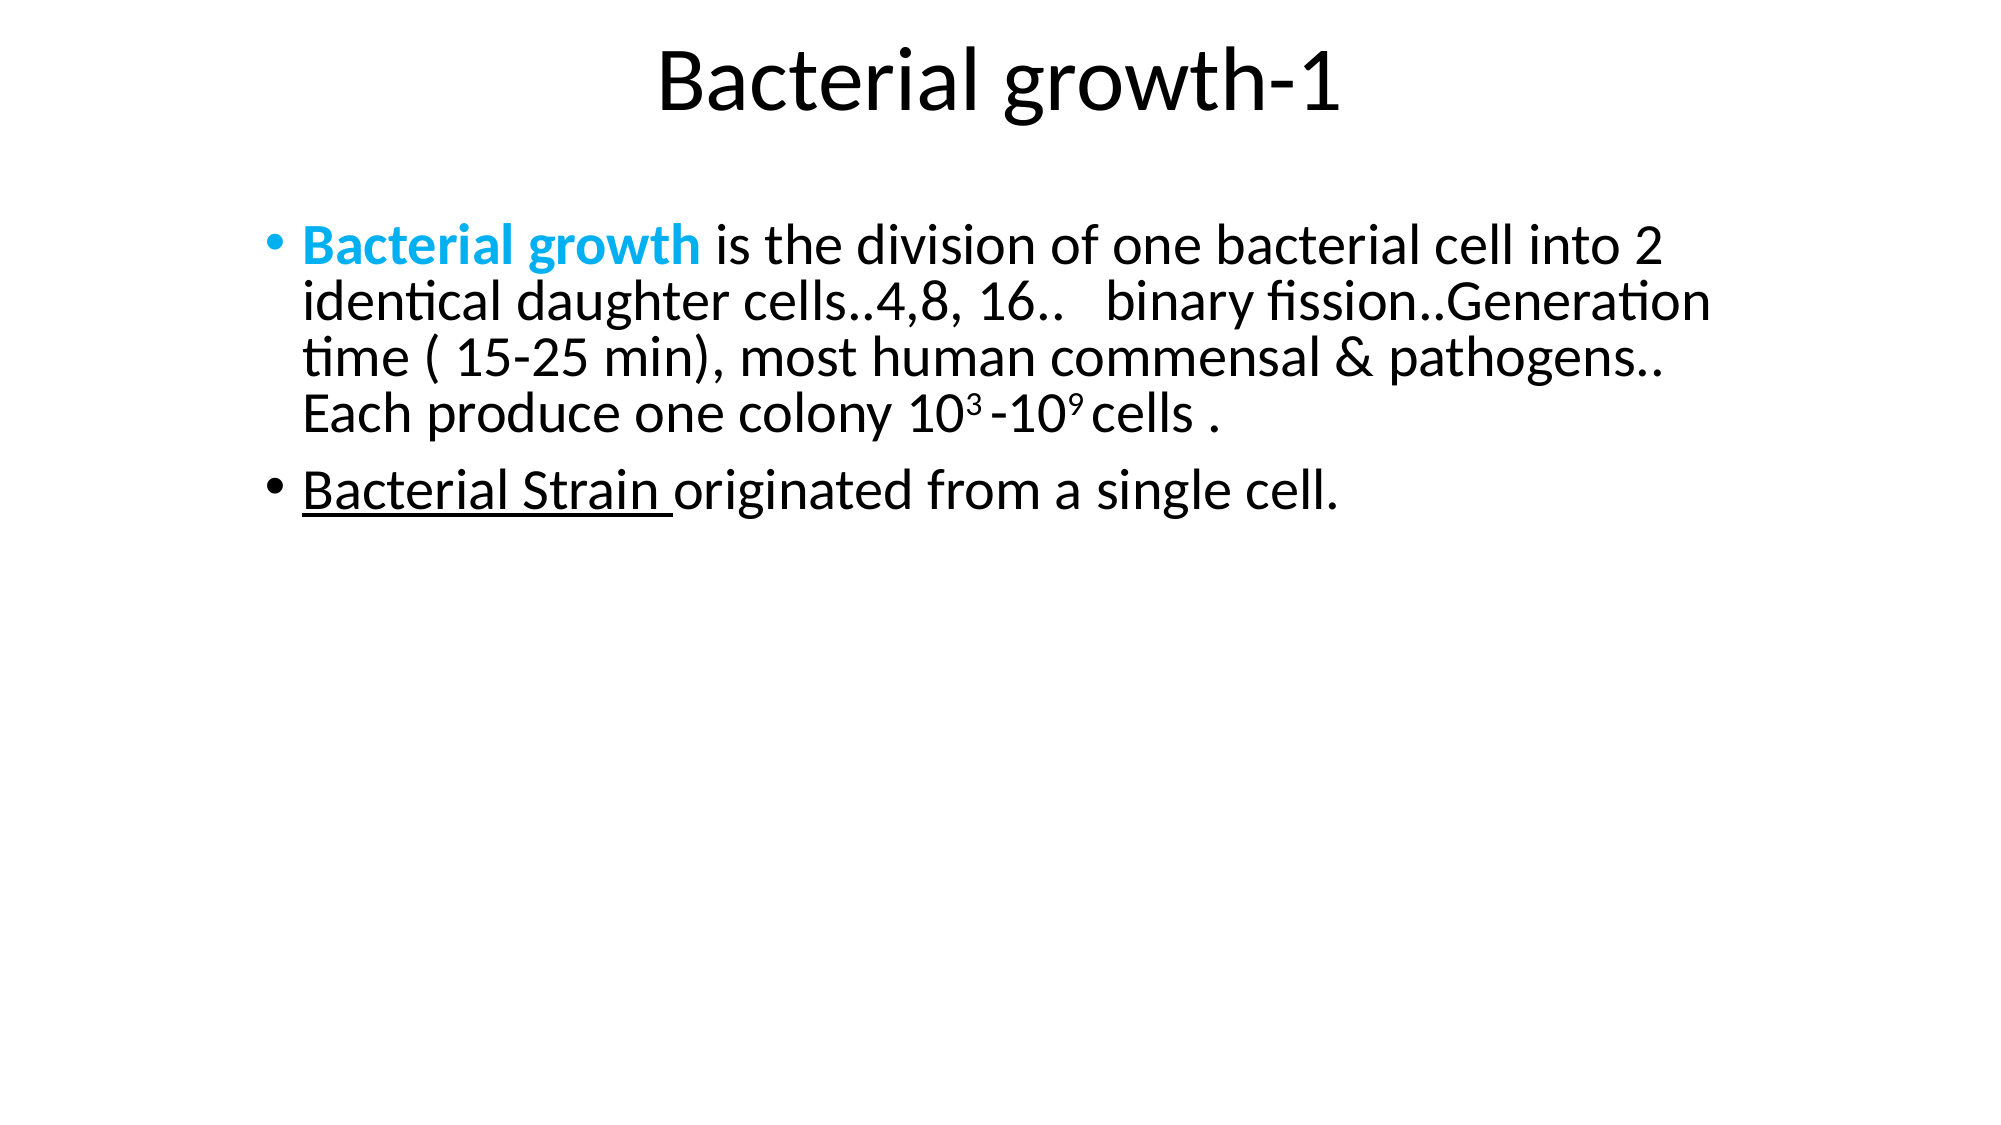

# Bacterial growth-1
Bacterial growth is the division of one bacterial cell into 2 identical daughter cells..4,8, 16..   binary fission..Generation time ( 15-25 min), most human commensal & pathogens.. Each produce one colony 103 -109 cells .
Bacterial Strain originated from a single cell.